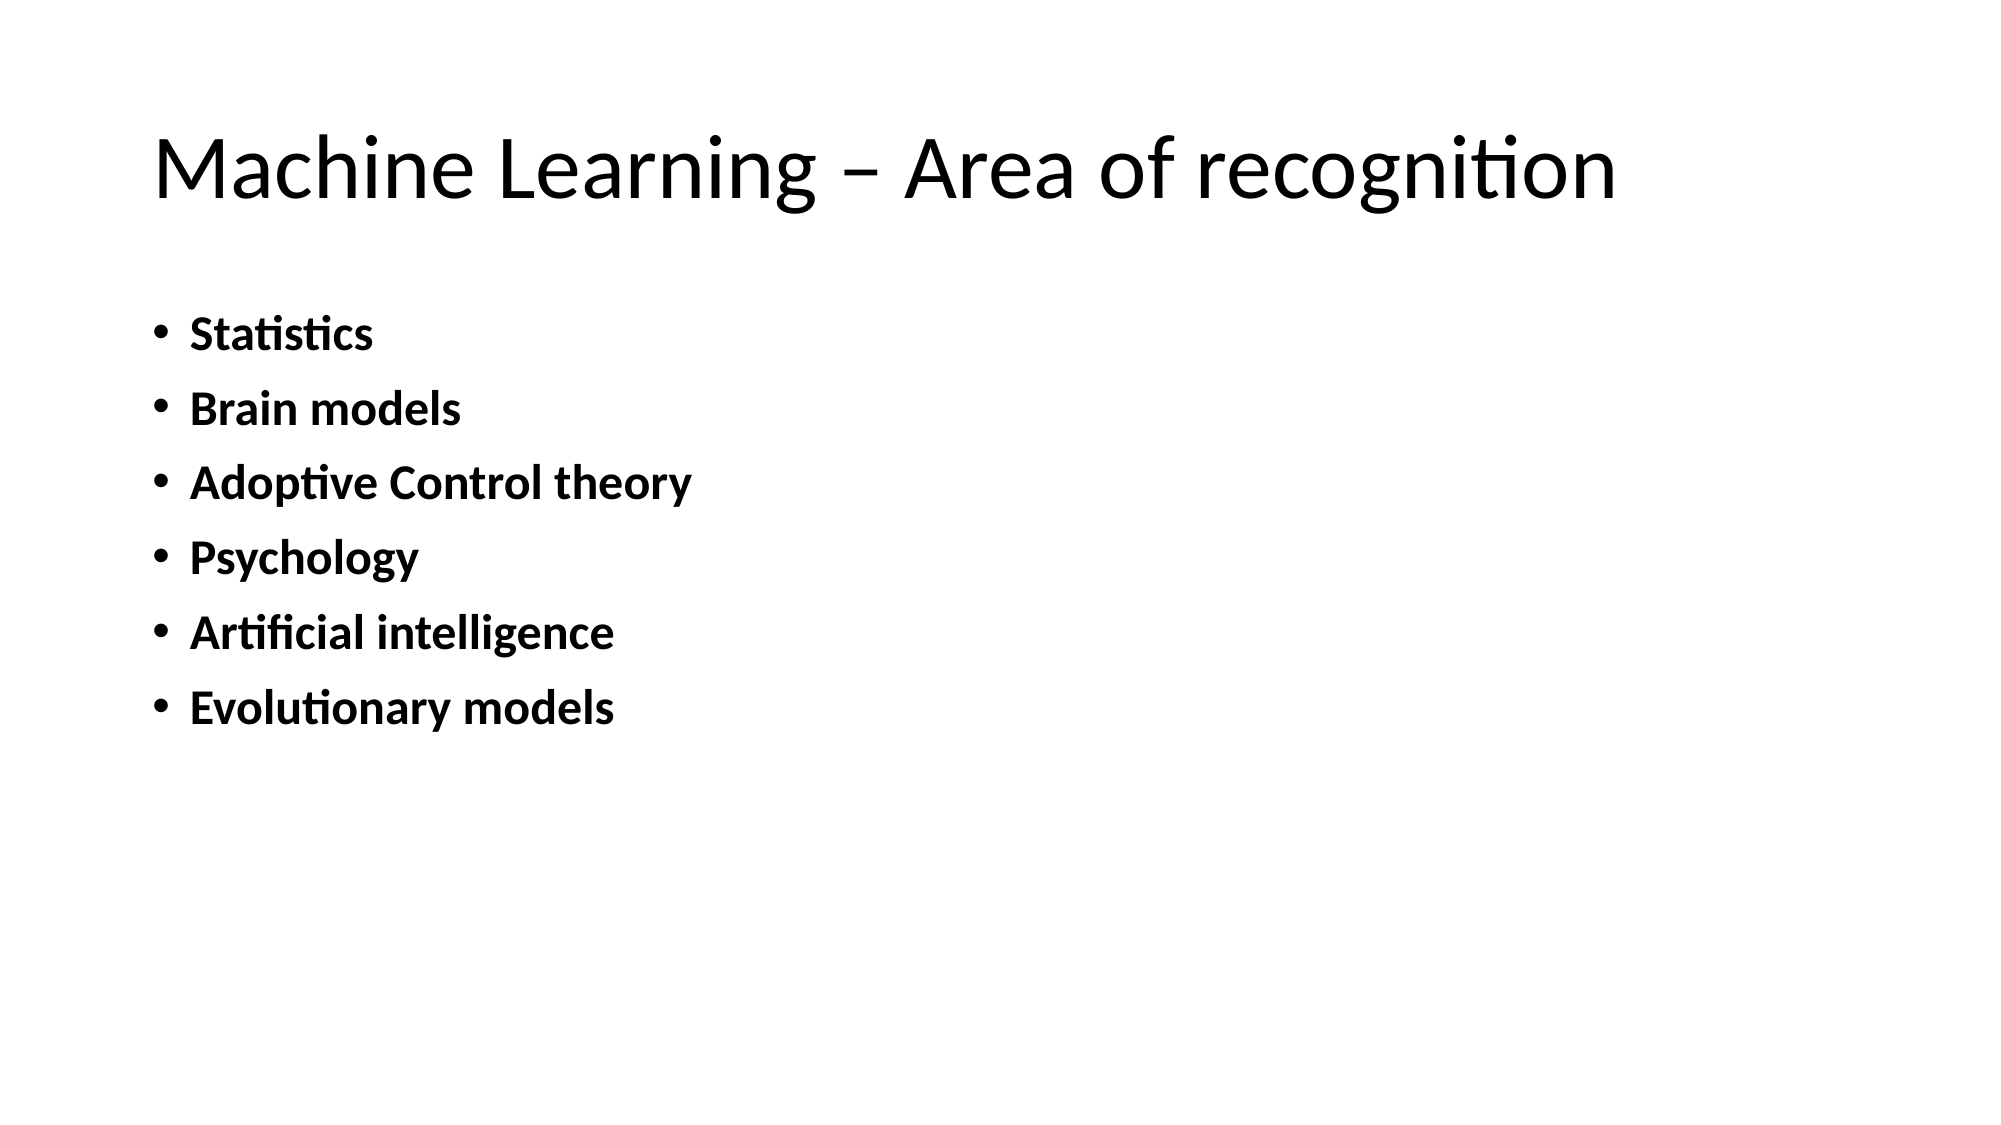

# Machine Learning – Area of recognition
Statistics
Brain models
Adoptive Control theory
Psychology
Artificial intelligence
Evolutionary models